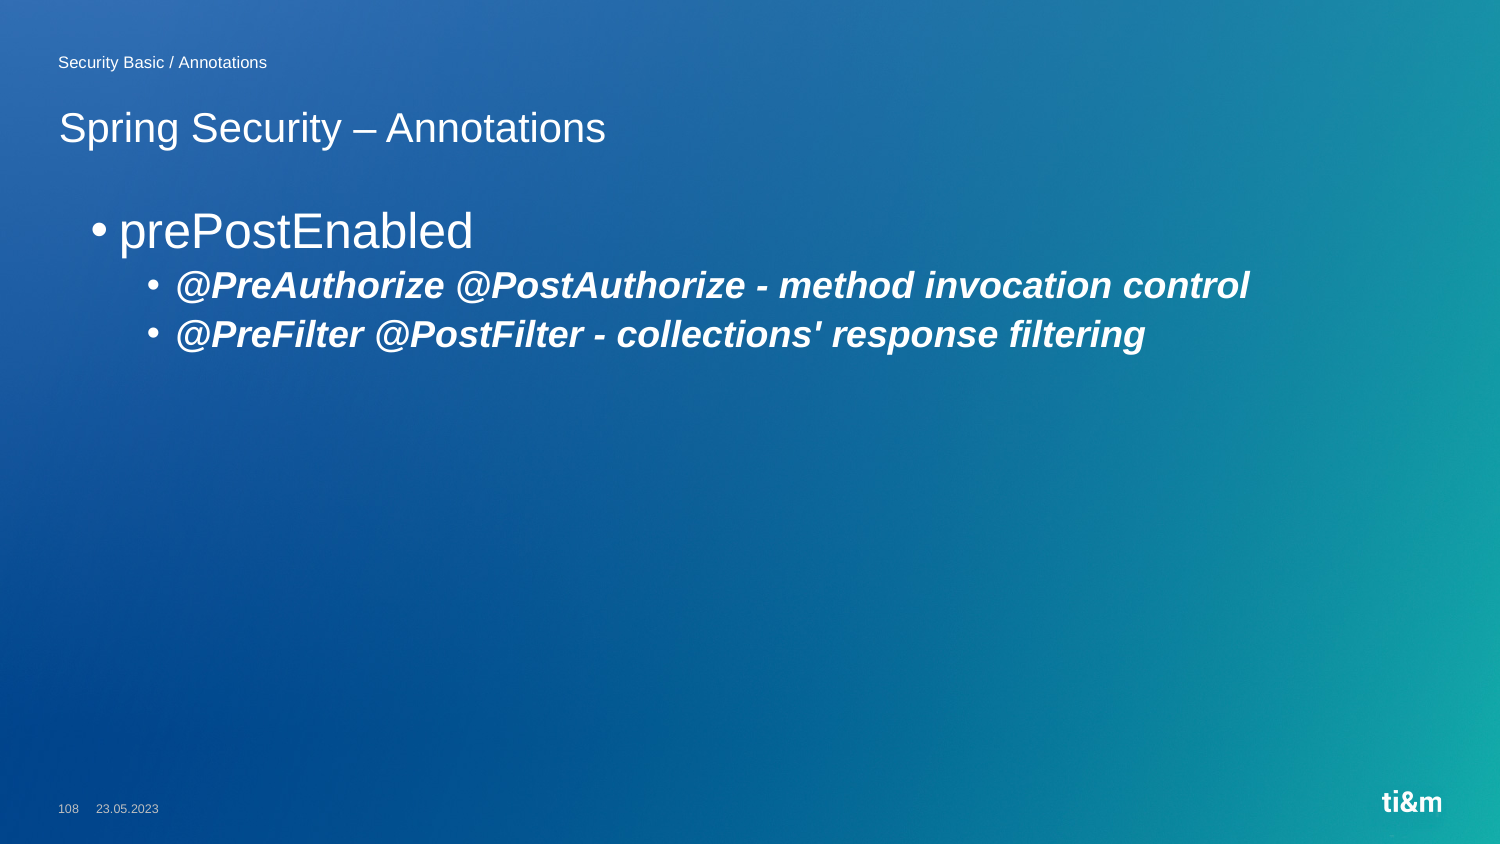

Security Basic / Annotations
# Spring Security – Annotations
prePostEnabled
@PreAuthorize @PostAuthorize - method invocation control
@PreFilter @PostFilter - collections' response filtering

108
23.05.2023